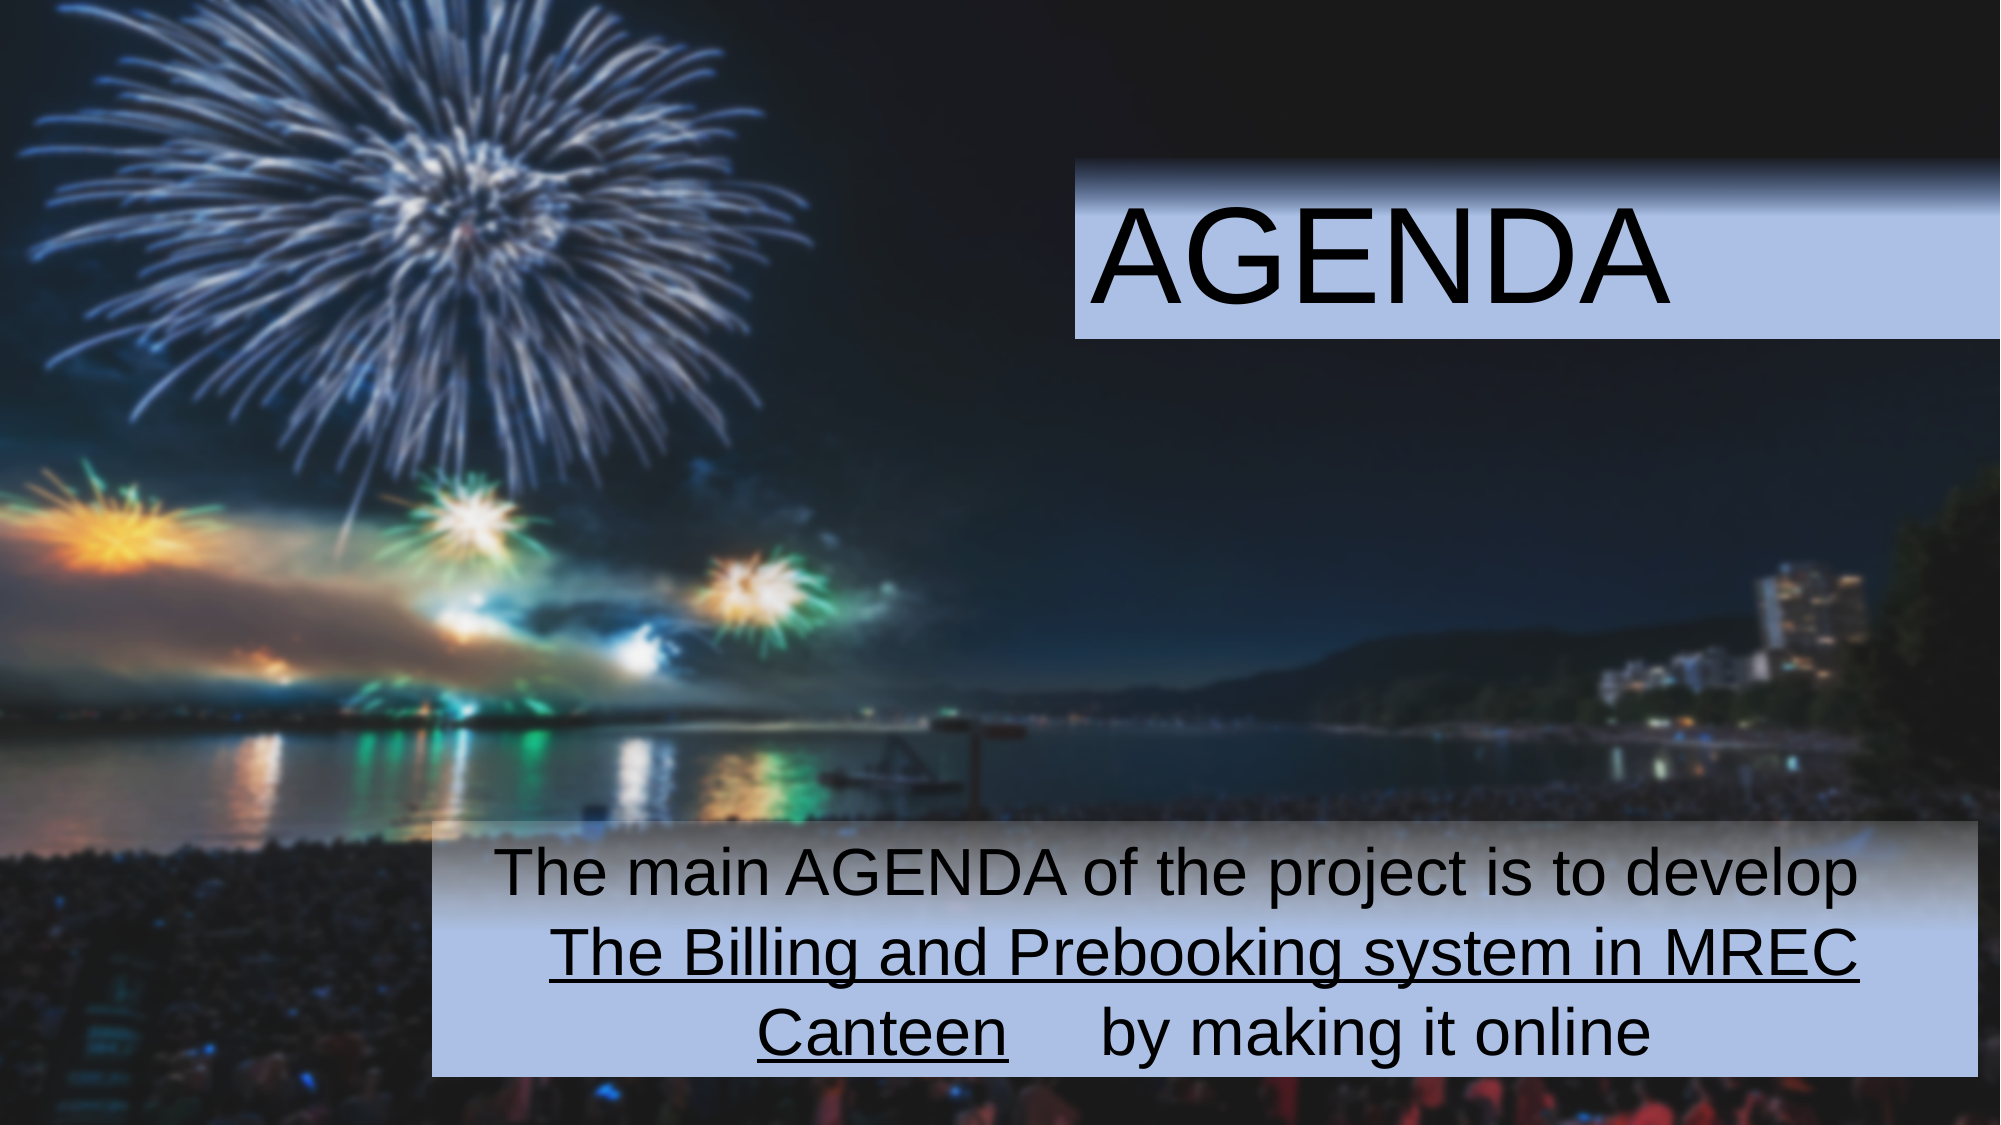

AGENDA
 The main AGENDA of the project is to develop     The Billing and Prebooking system in MREC Canteen     by making it online